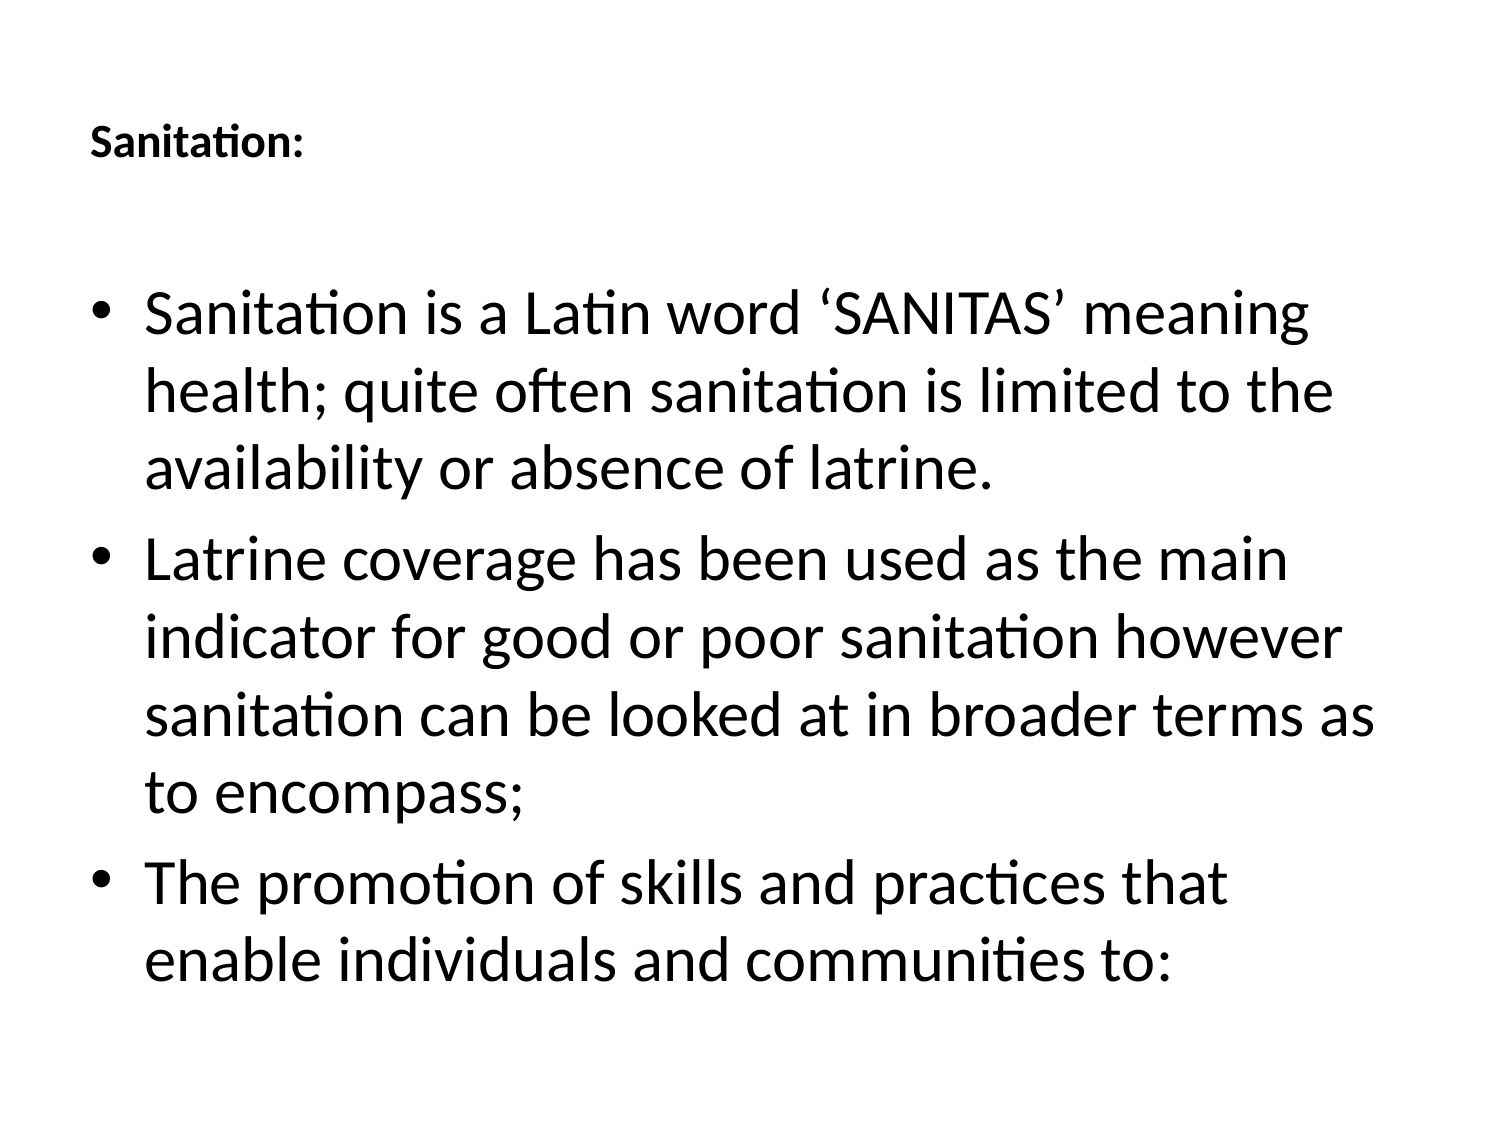

# Sanitation:
Sanitation is a Latin word ‘SANITAS’ meaning health; quite often sanitation is limited to the availability or absence of latrine.
Latrine coverage has been used as the main indicator for good or poor sanitation however sanitation can be looked at in broader terms as to encompass;
The promotion of skills and practices that enable individuals and communities to: